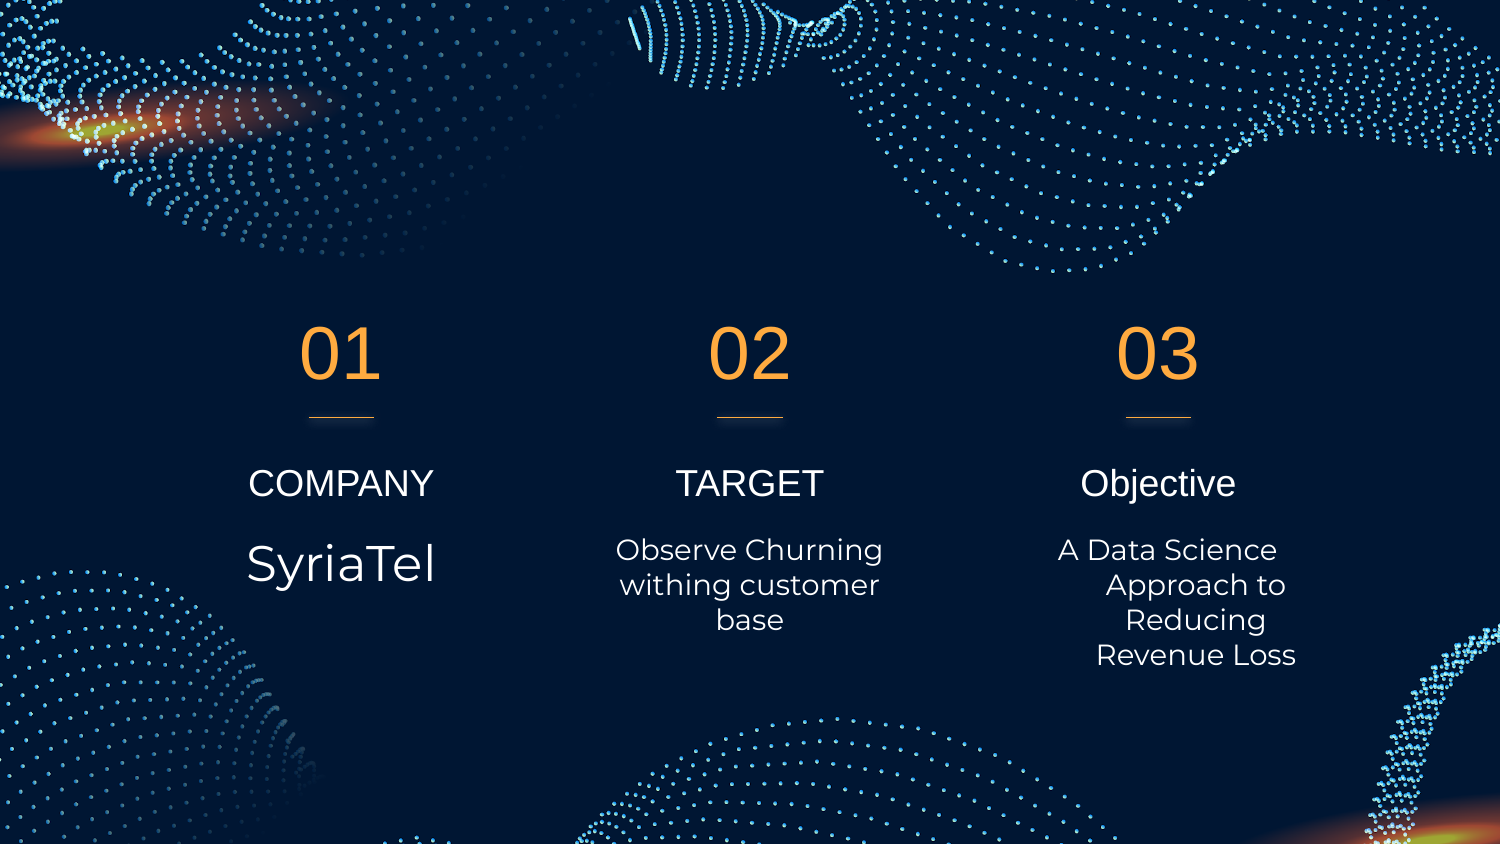

01
02
03
COMPANY
# TARGET
Objective
SyriaTel
Observe Churning withing customer base
A Data Science Approach to Reducing Revenue Loss